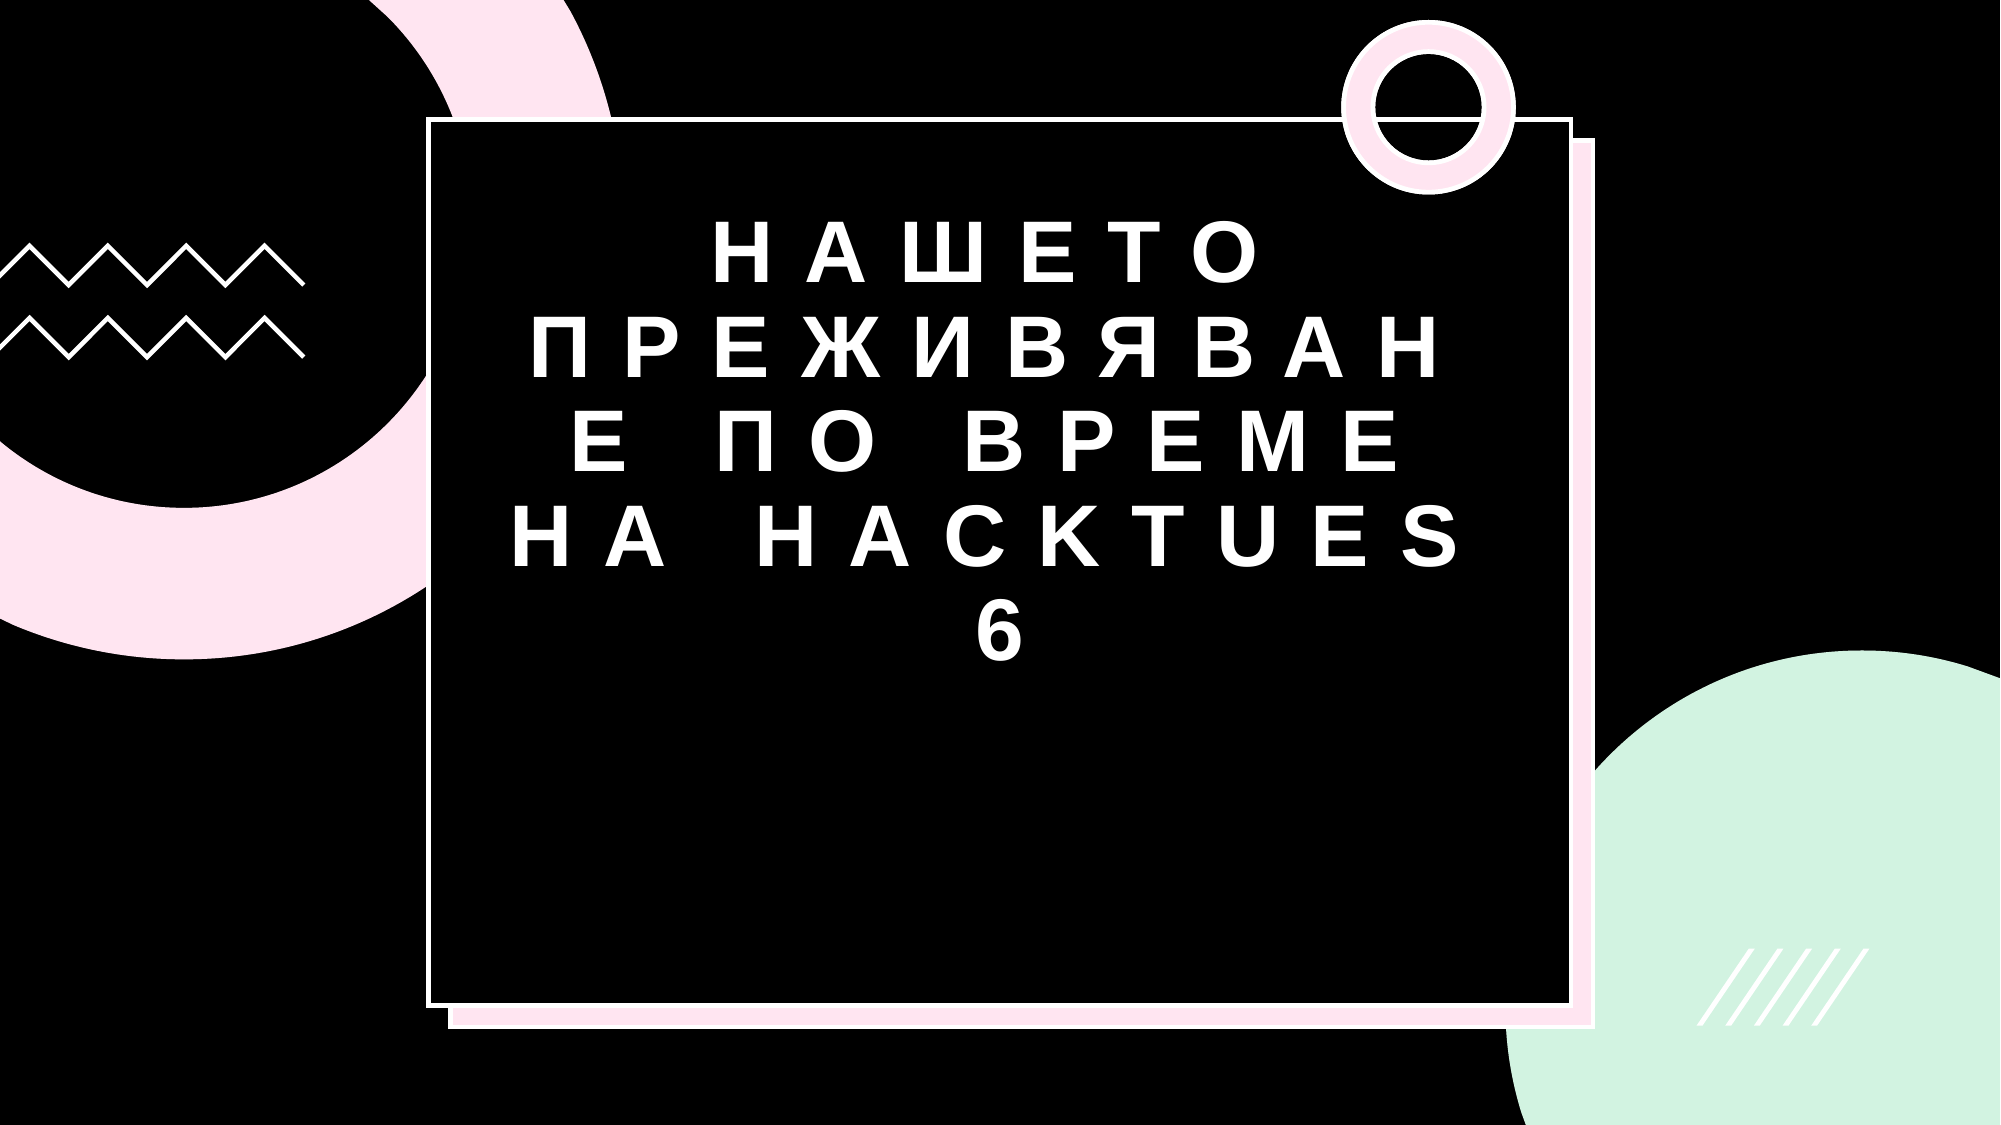

# Нашето преживяване по време на Hacktues 6